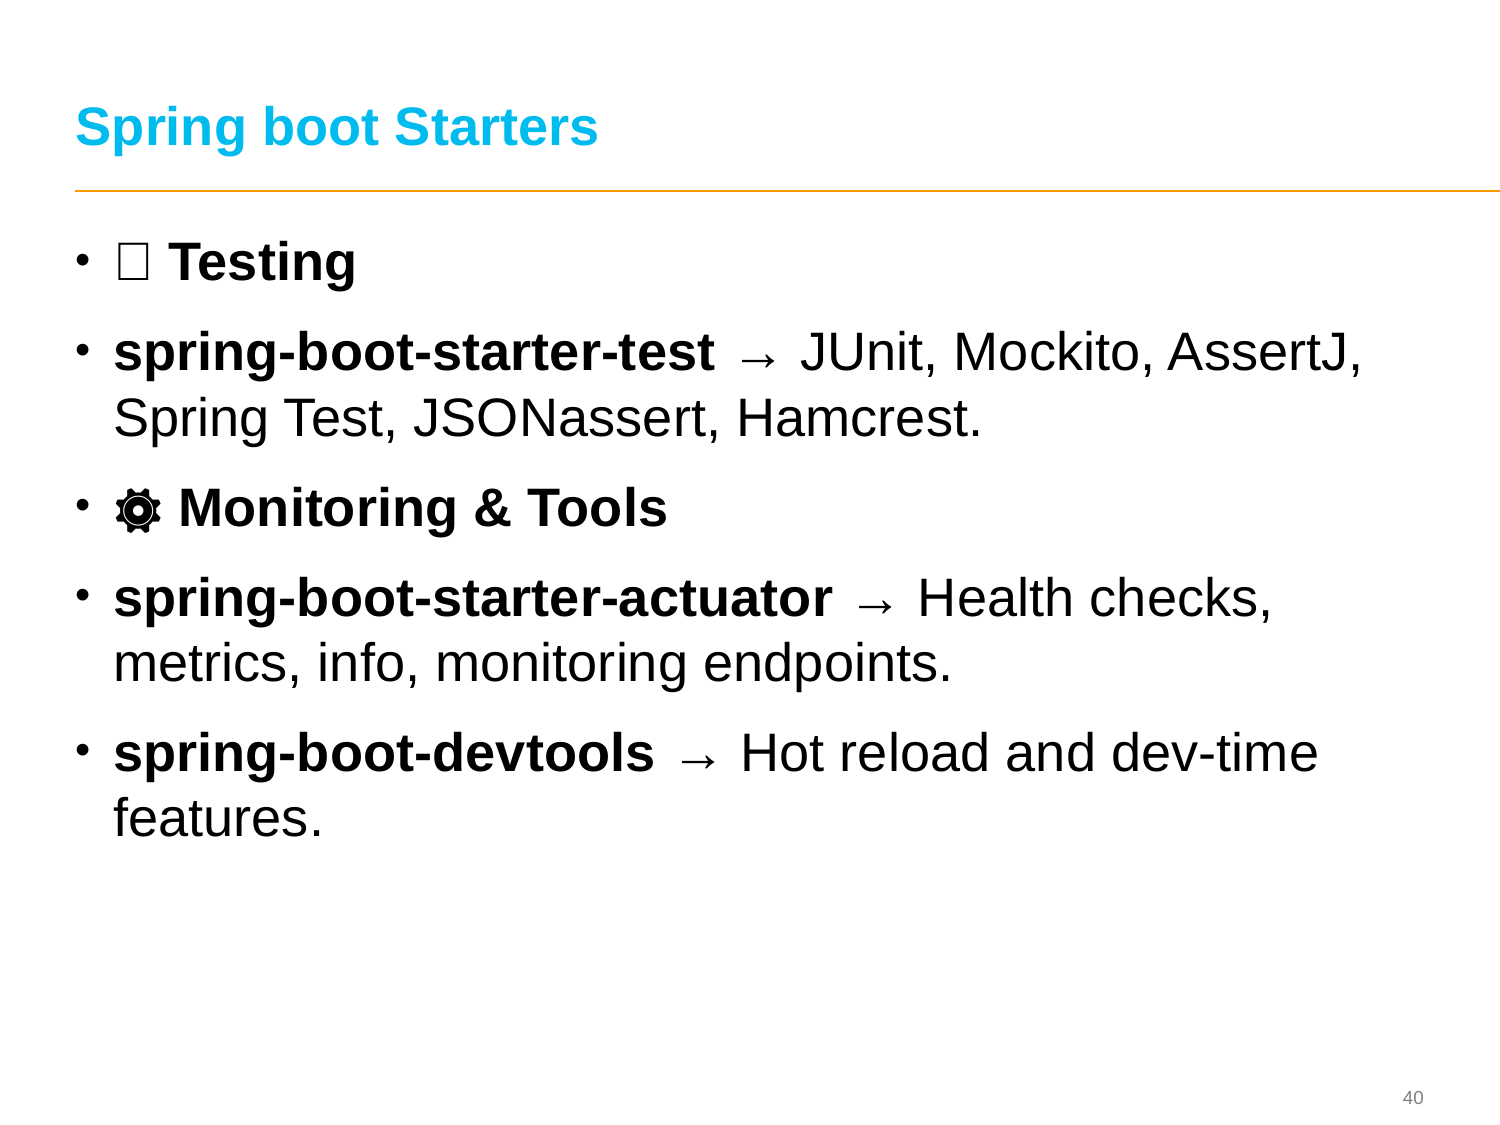

# Spring boot Starters
🧪 Testing
spring-boot-starter-test → JUnit, Mockito, AssertJ, Spring Test, JSONassert, Hamcrest.
⚙️ Monitoring & Tools
spring-boot-starter-actuator → Health checks, metrics, info, monitoring endpoints.
spring-boot-devtools → Hot reload and dev-time features.